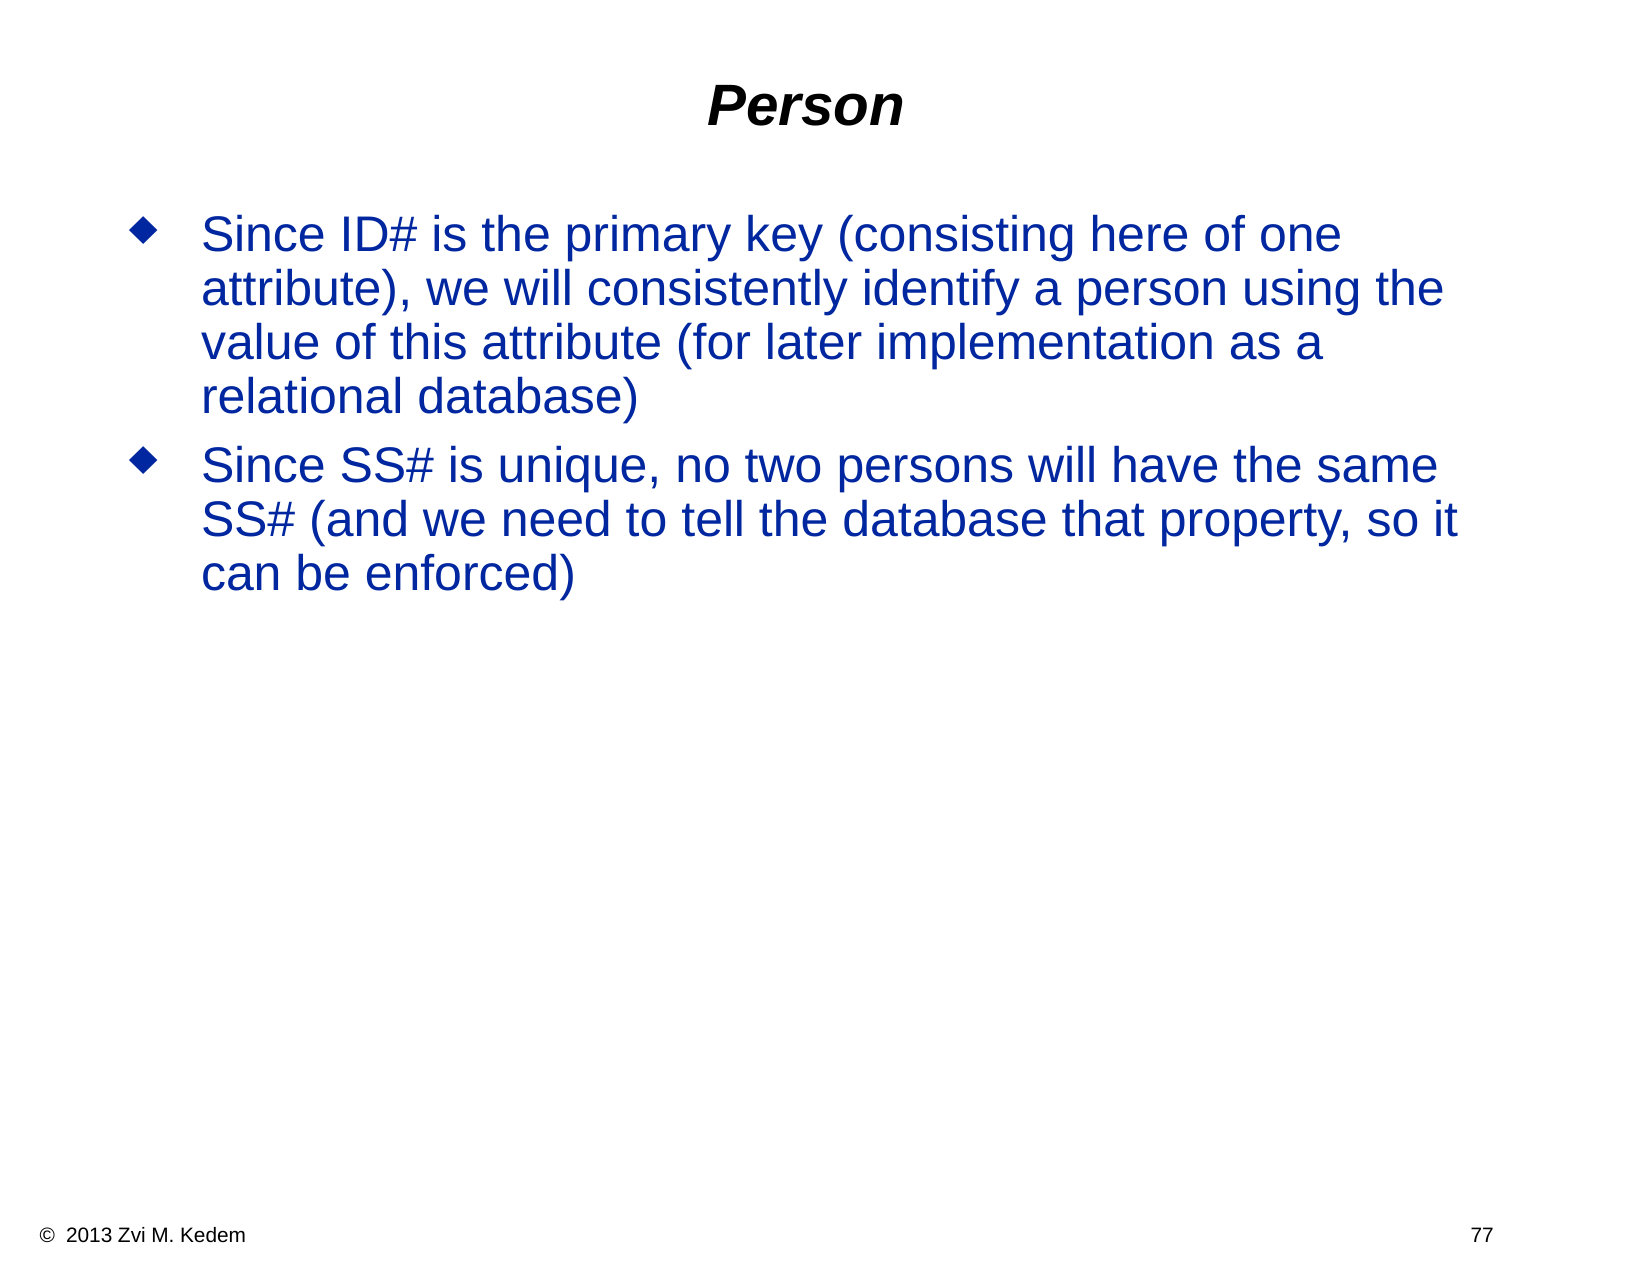

# Person
Since ID# is the primary key (consisting here of one attribute), we will consistently identify a person using the value of this attribute (for later implementation as a relational database)
Since SS# is unique, no two persons will have the same SS# (and we need to tell the database that property, so it can be enforced)